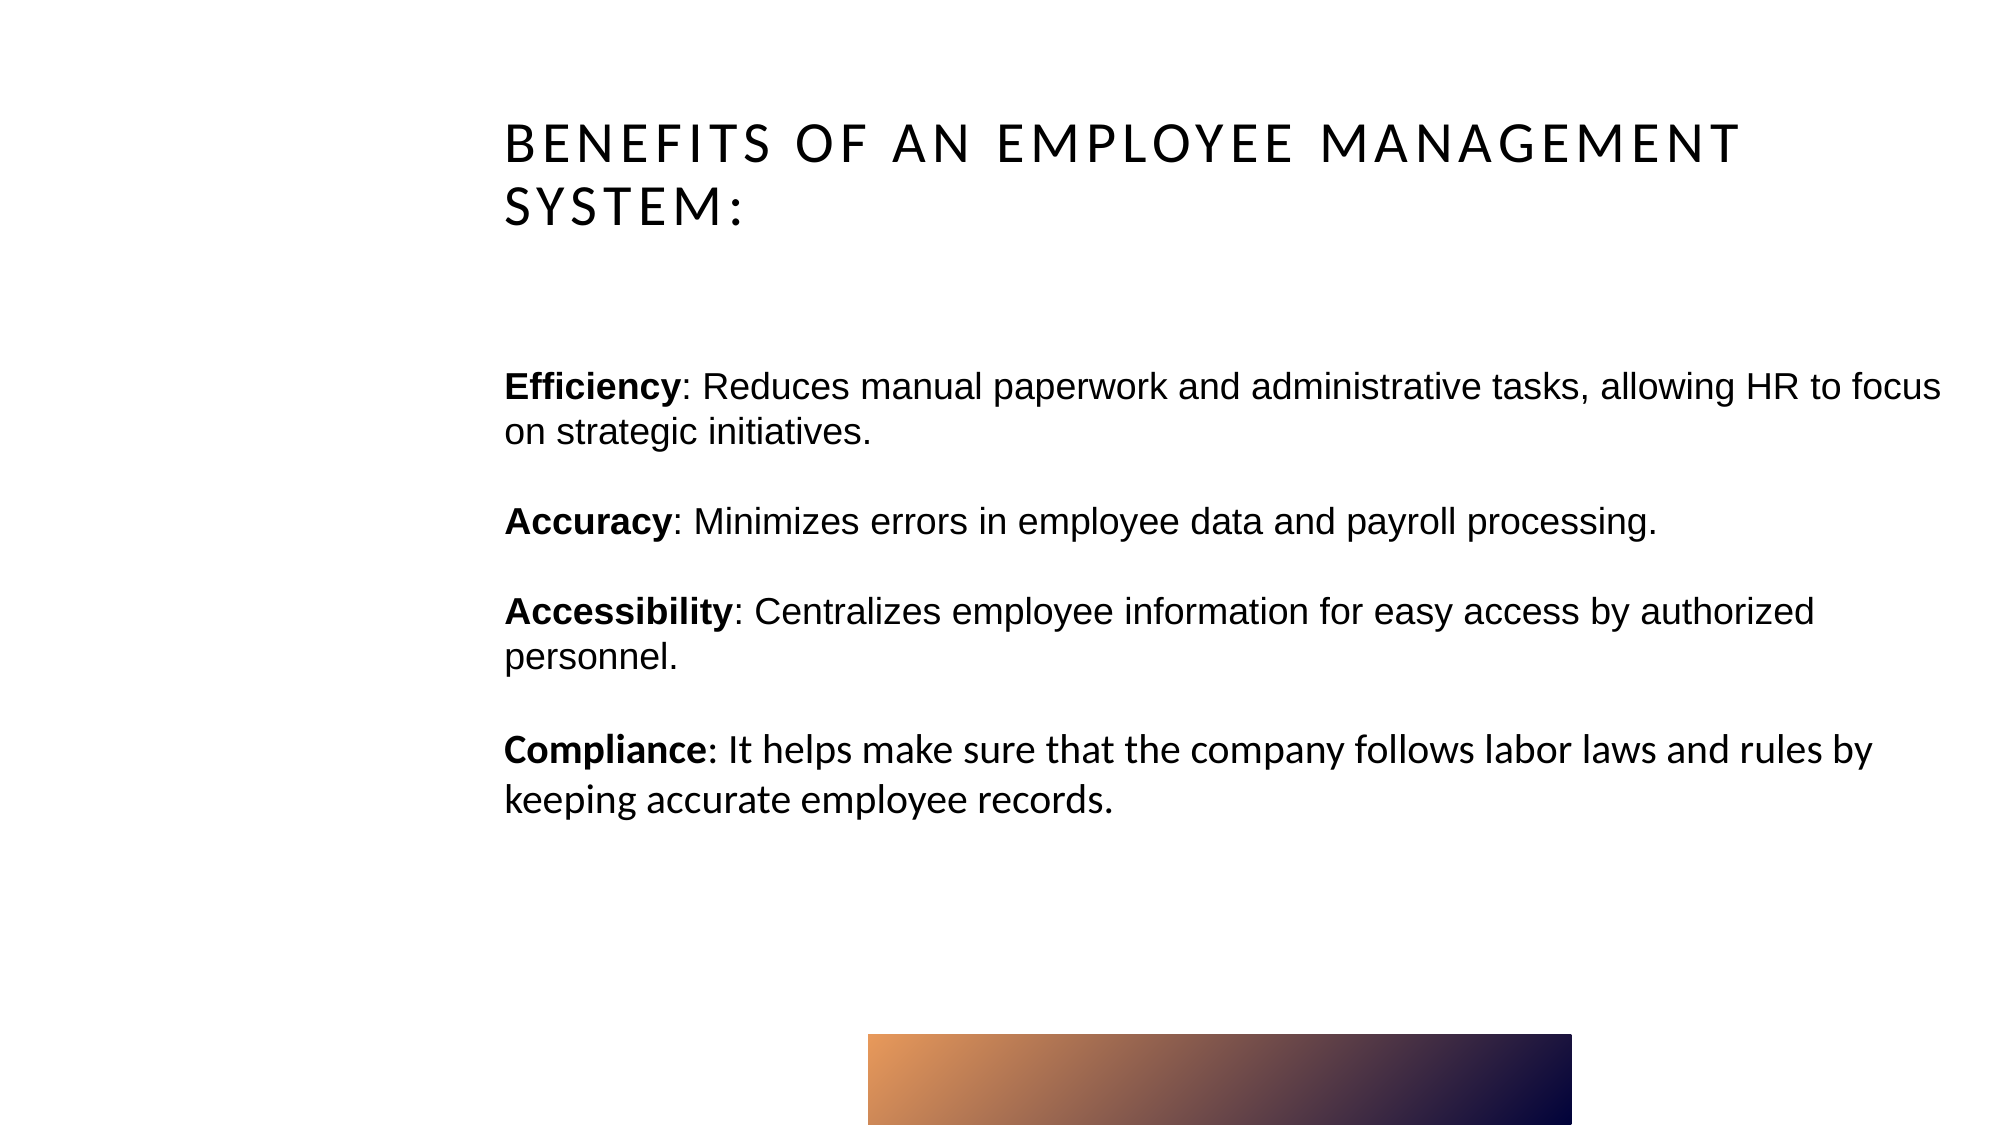

# Benefits of an Employee Management System:
Efficiency: Reduces manual paperwork and administrative tasks, allowing HR to focus on strategic initiatives.

Accuracy: Minimizes errors in employee data and payroll processing.

Accessibility: Centralizes employee information for easy access by authorized personnel.

Compliance: It helps make sure that the company follows labor laws and rules by keeping accurate employee records.